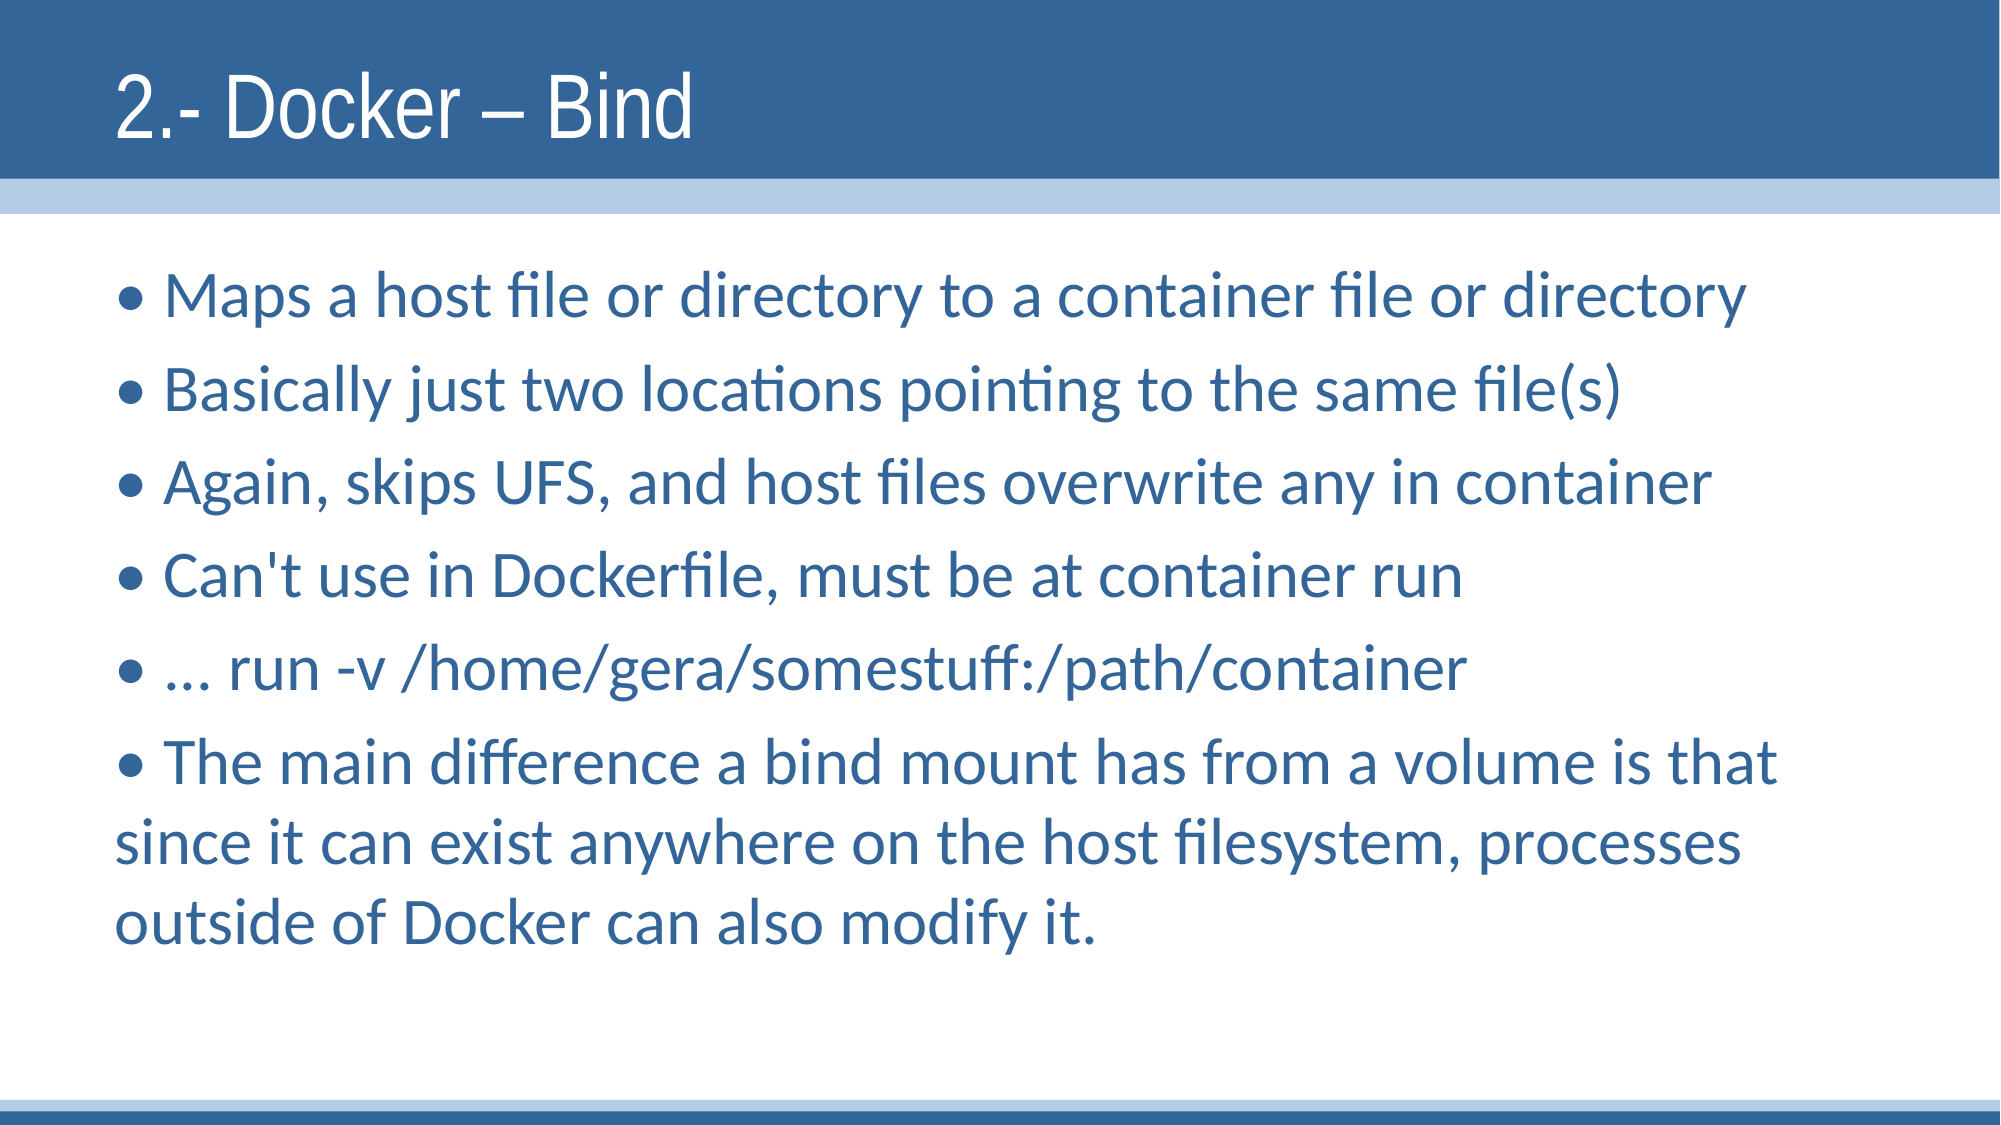

# 2.- Docker – Bind
• Maps a host file or directory to a container file or directory
• Basically just two locations pointing to the same file(s)
• Again, skips UFS, and host files overwrite any in container
• Can't use in Dockerfile, must be at container run
• ... run -v /home/gera/somestuff:/path/container
• The main difference a bind mount has from a volume is that since it can exist anywhere on the host filesystem, processes outside of Docker can also modify it.